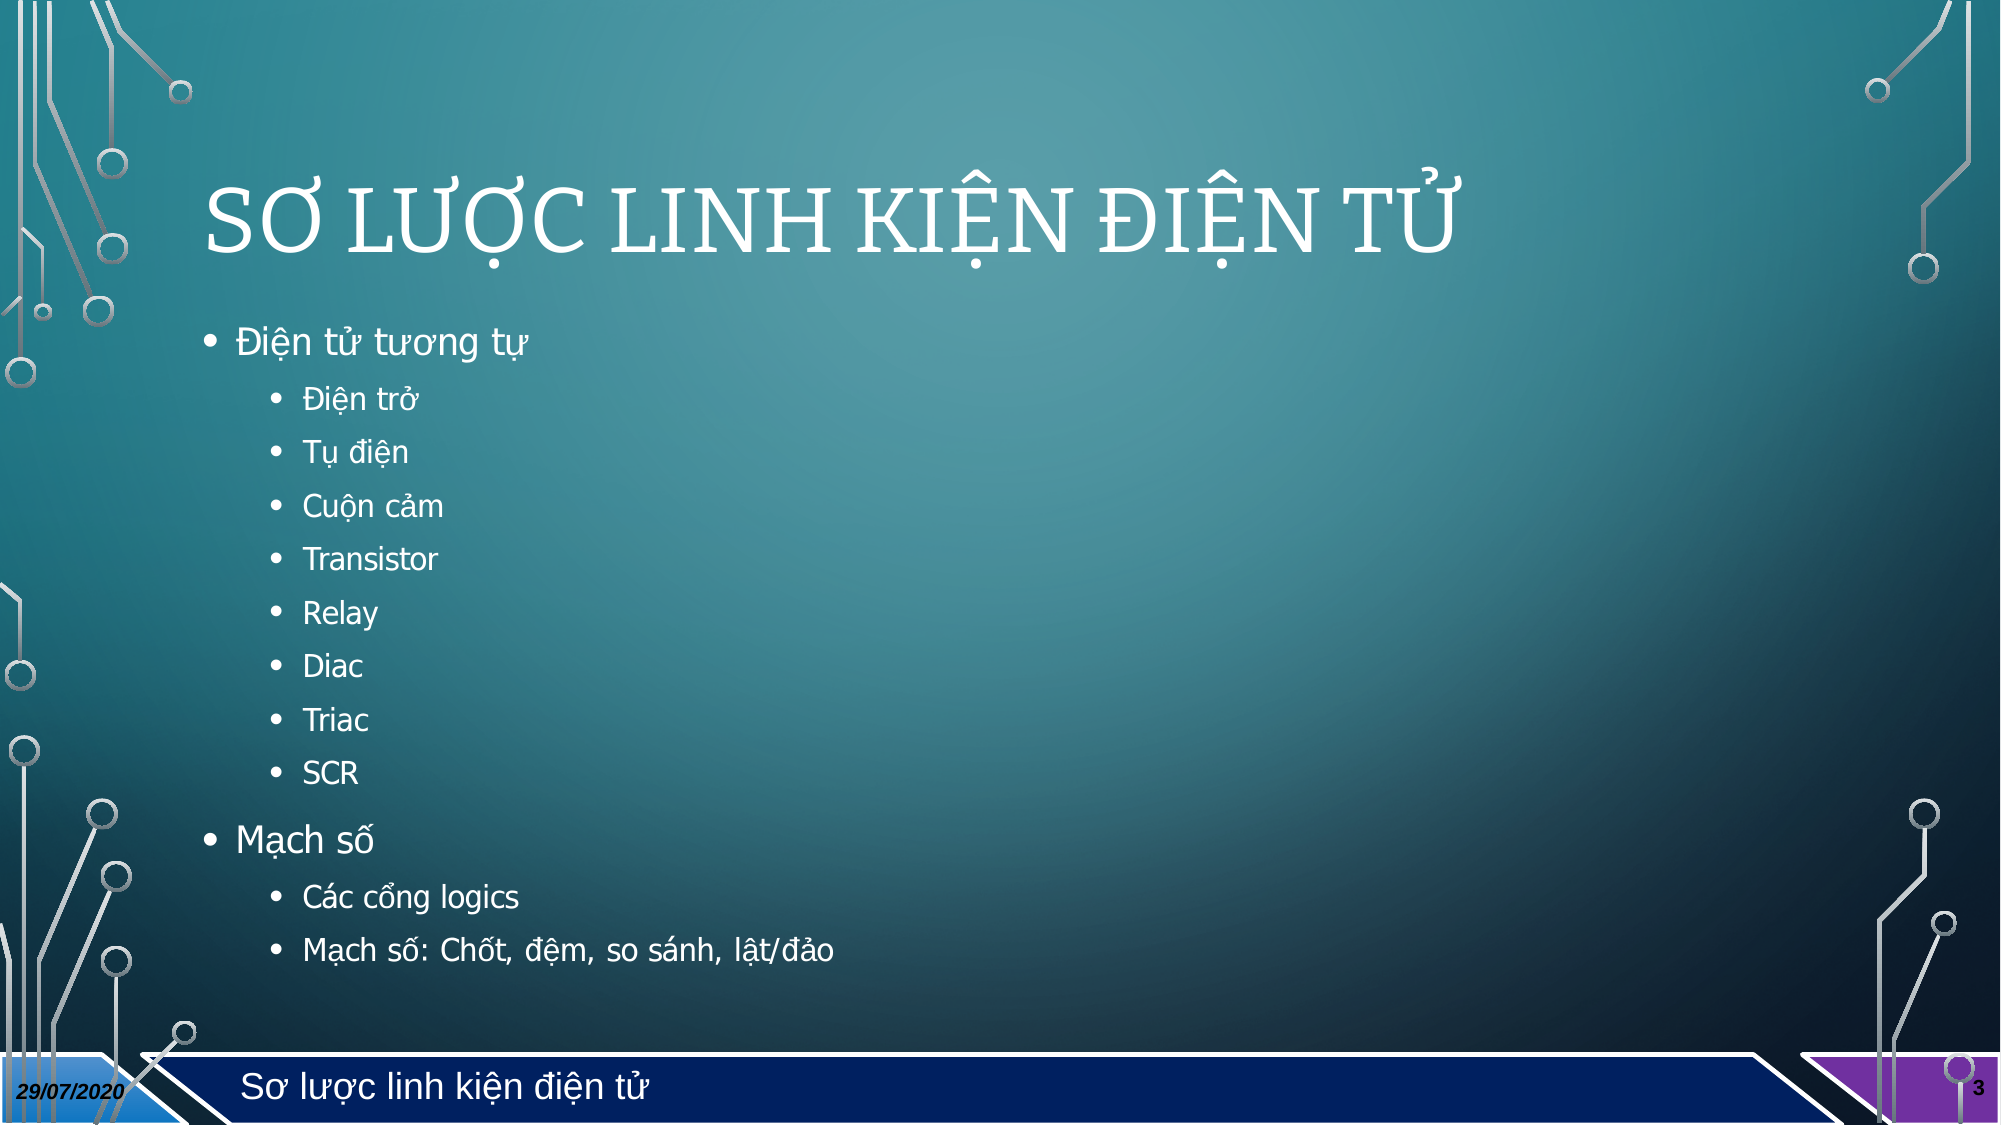

# Sơ lược linh kiện điện tử
Điện tử tương tự
Điện trở
Tụ điện
Cuộn cảm
Transistor
Relay
Diac
Triac
SCR
Mạch số
Các cổng logics
Mạch số: Chốt, đệm, so sánh, lật/đảo
Sơ lược linh kiện điện tử